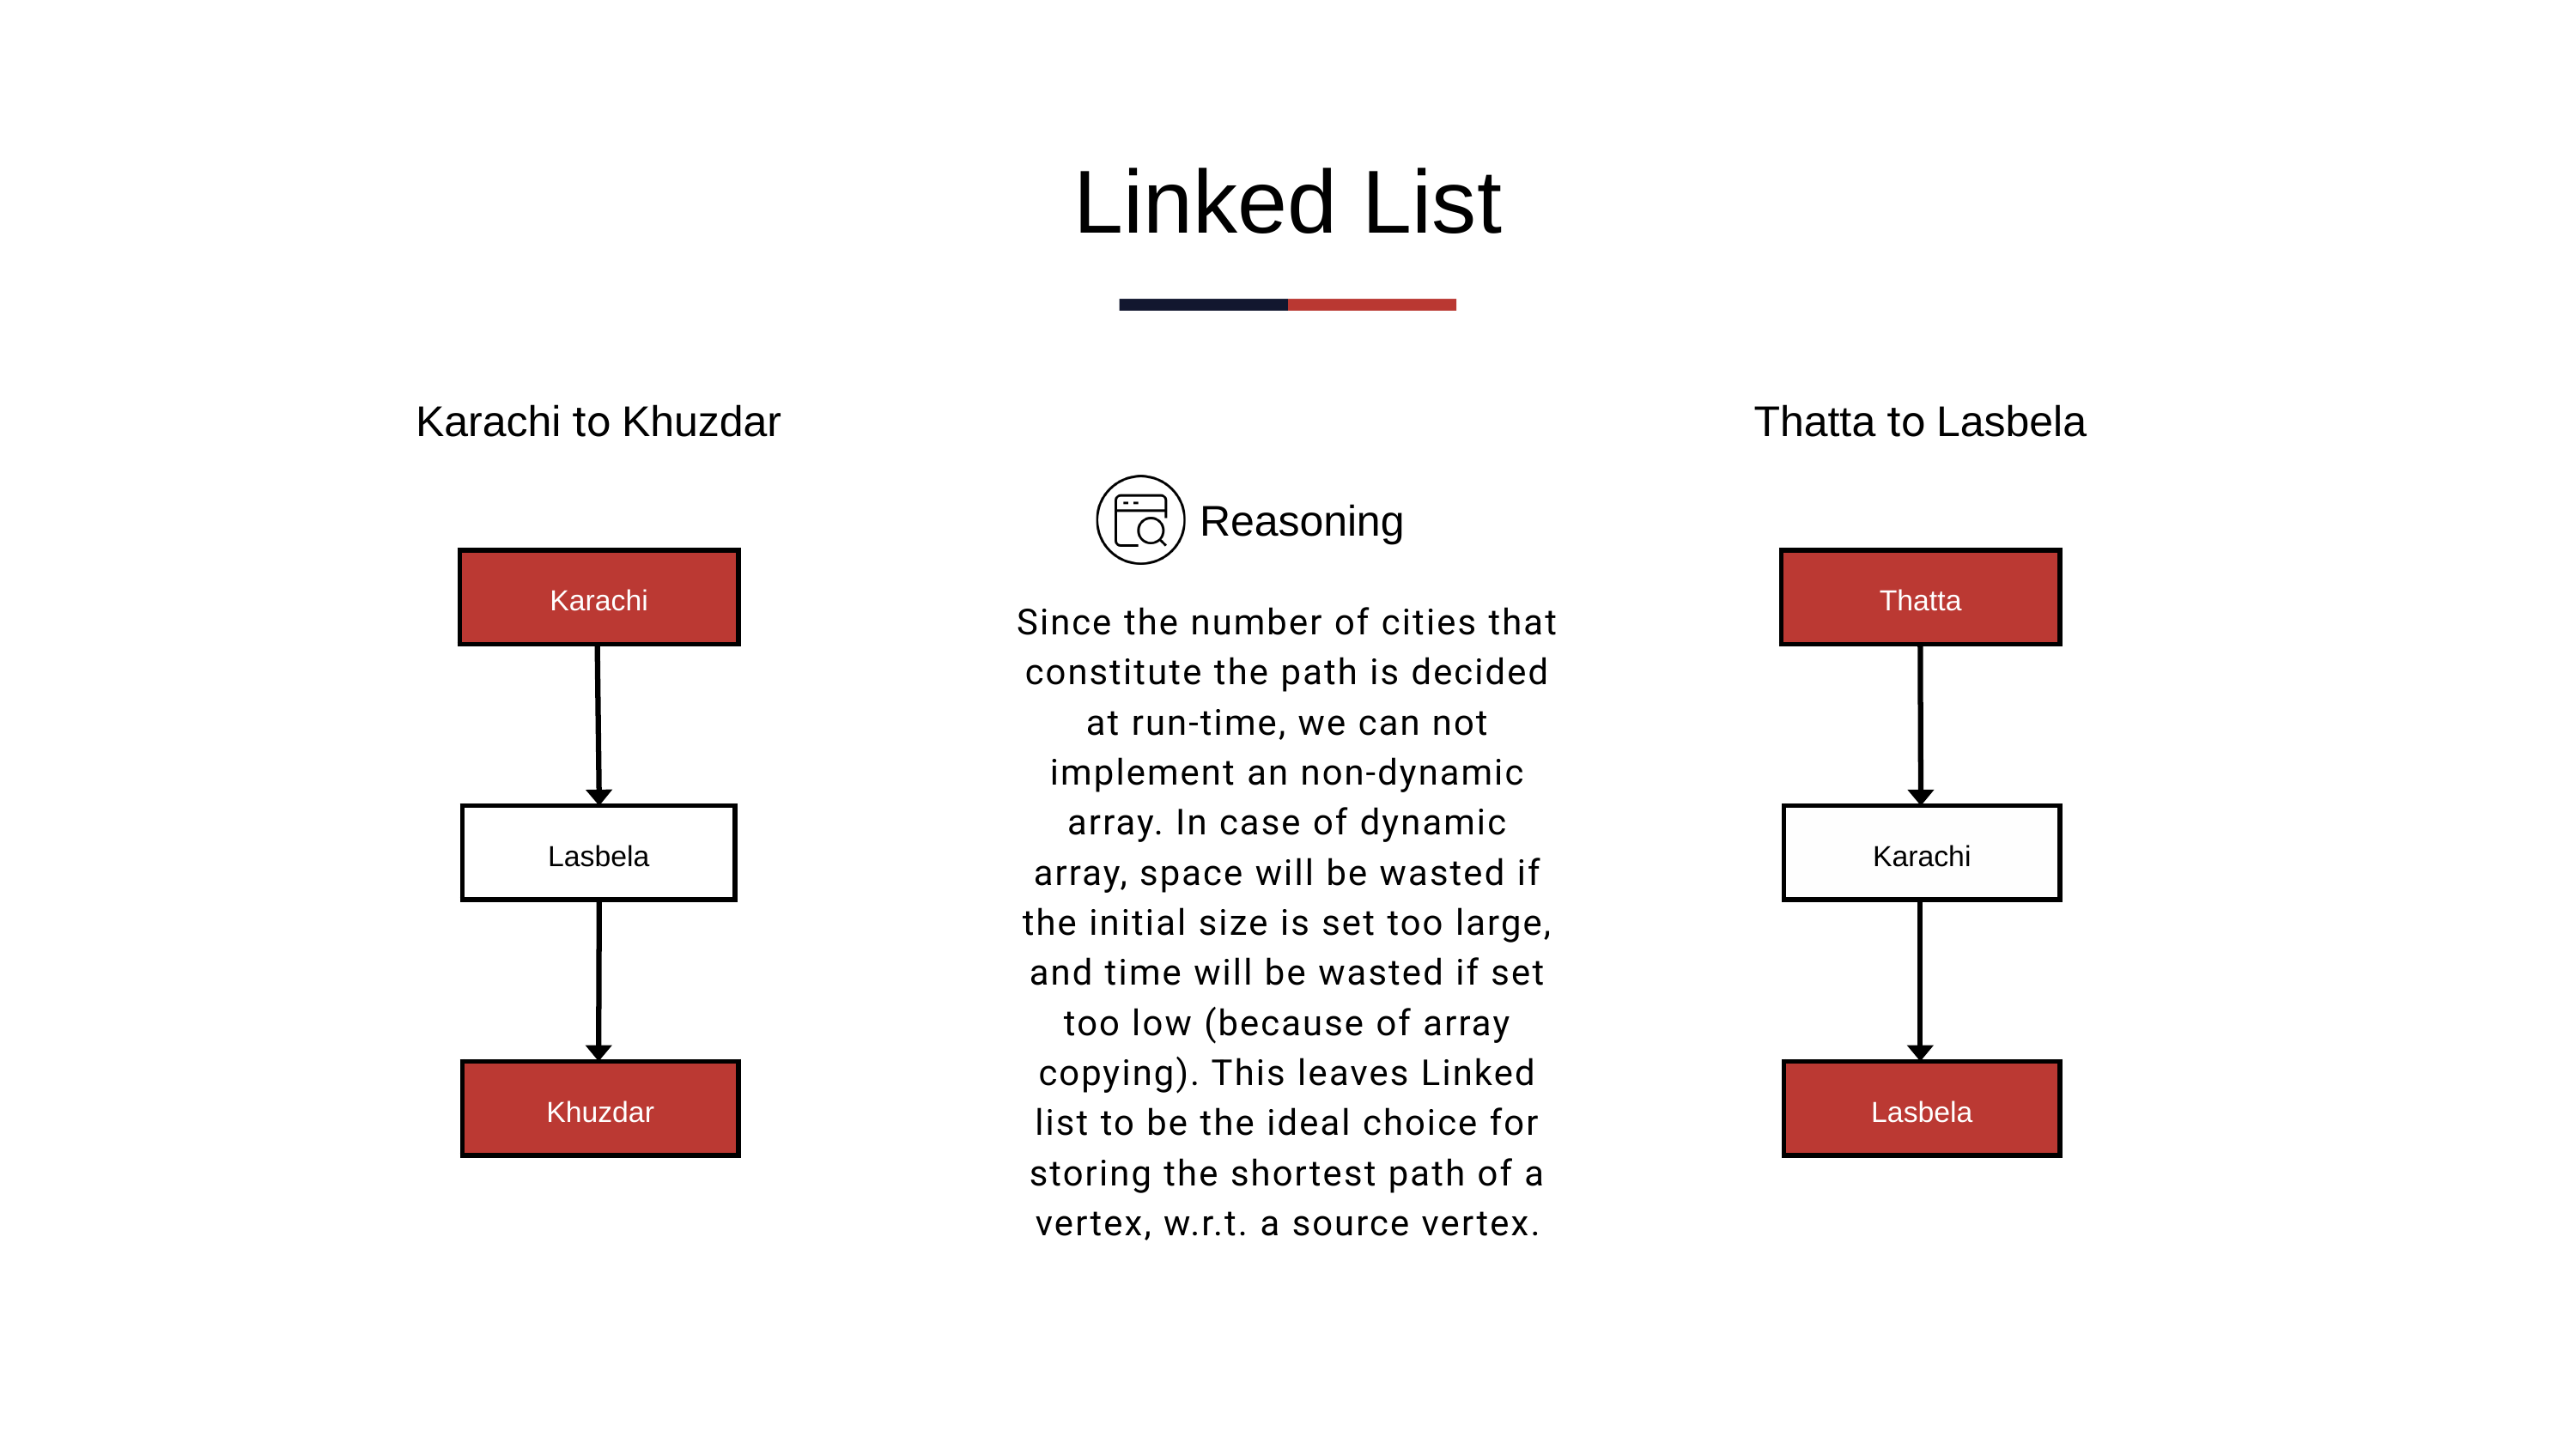

Linked List

Karachi to Khuzdar
Thatta to Lasbela

Reasoning
| Karachi |
| --- |
| Thatta |
| --- |
Since the number of cities that constitute the path is decided at run-time, we can not implement an non-dynamic array. In case of dynamic array, space will be wasted if the initial size is set too large, and time will be wasted if set too low (because of array copying). This leaves Linked list to be the ideal choice for storing the shortest path of a vertex, w.r.t. a source vertex.

| Lasbela |
| --- |
| Karachi |
| --- |

| Khuzdar |
| --- |
| Lasbela |
| --- |